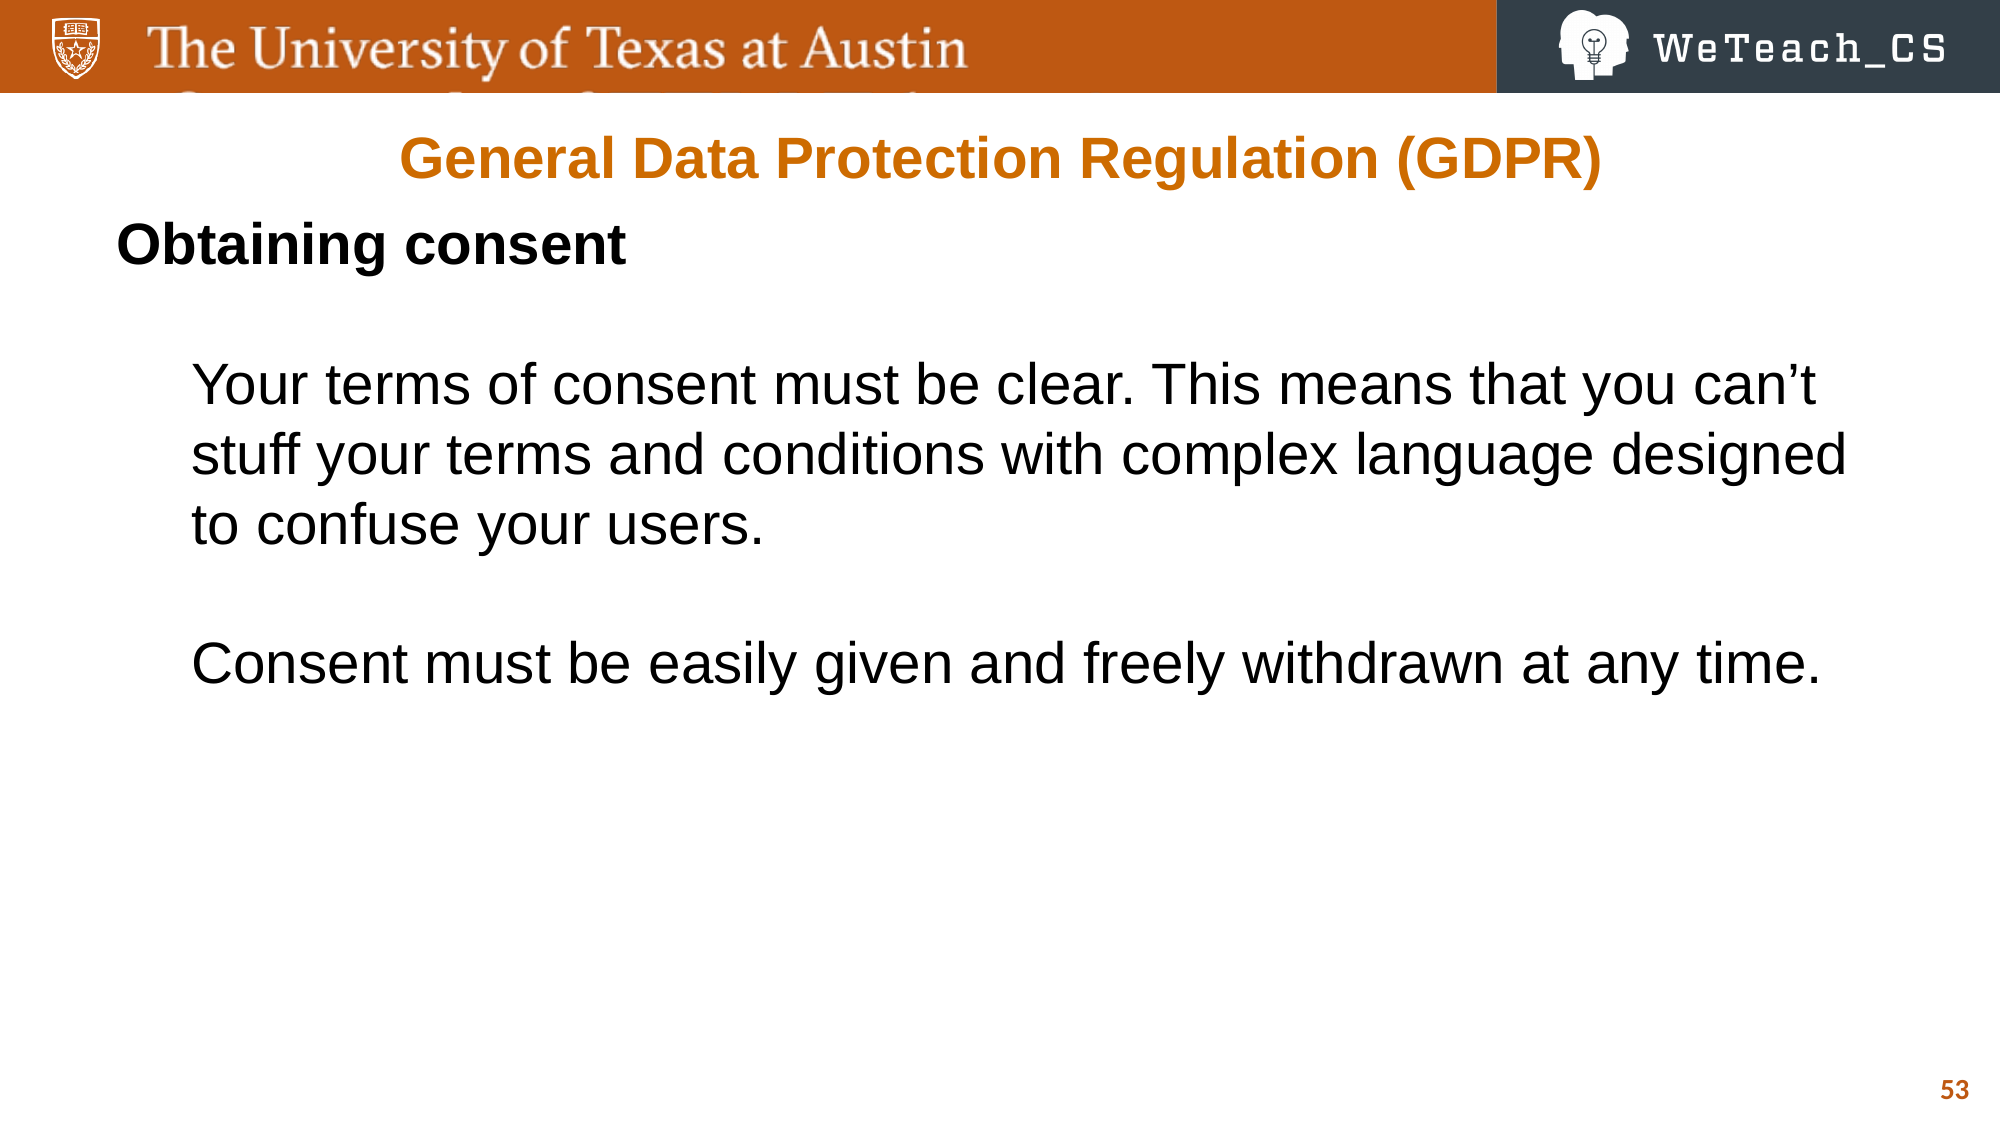

General Data Protection Regulation (GDPR)
Obtaining consent

Your terms of consent must be clear. This means that you can’t stuff your terms and conditions with complex language designed to confuse your users.

Consent must be easily given and freely withdrawn at any time.